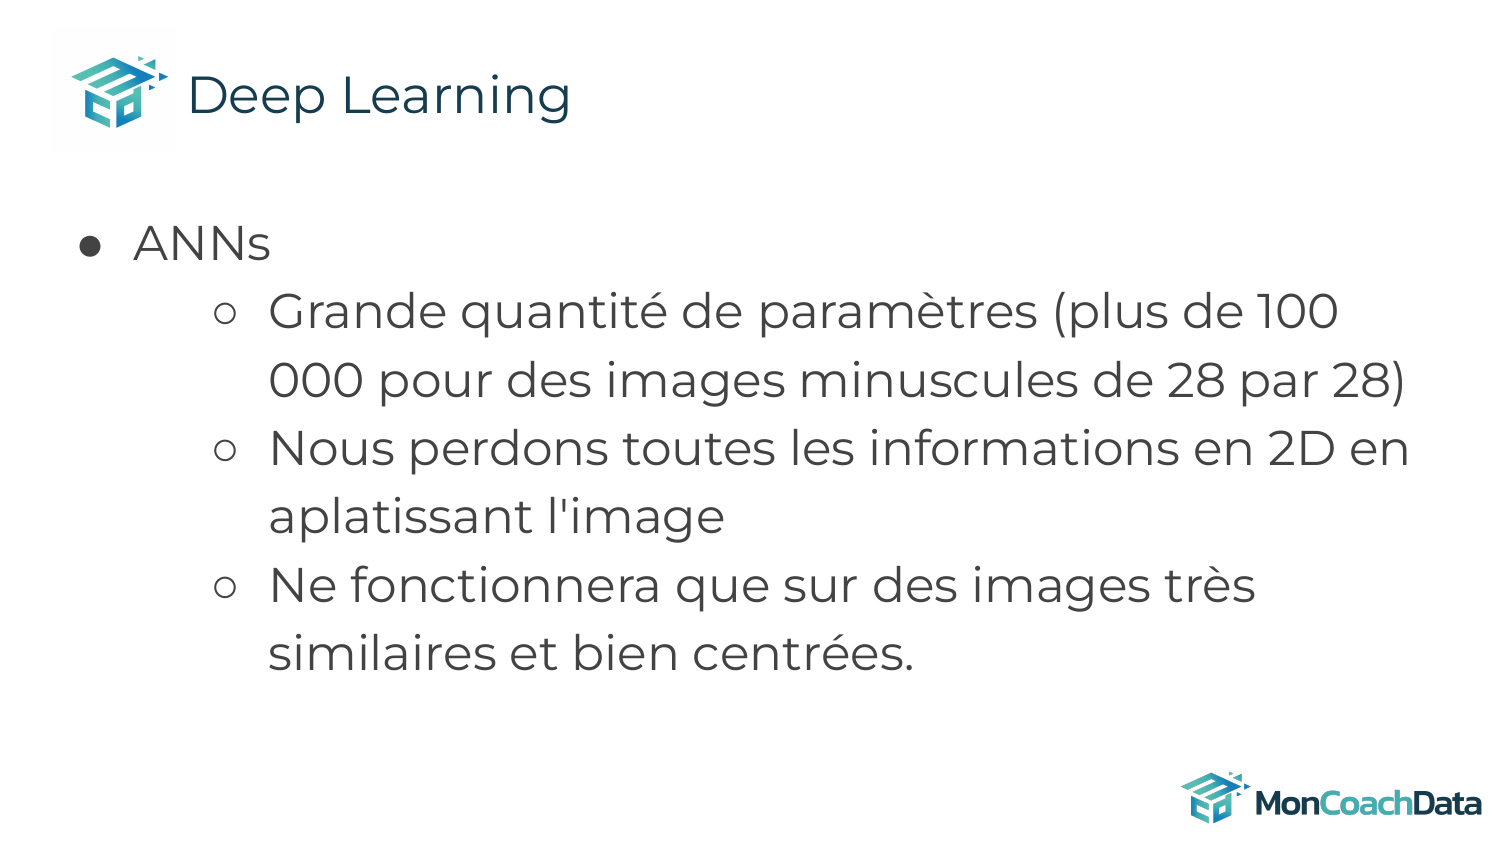

# Deep Learning
ANNs
Grande quantité de paramètres (plus de 100 000 pour des images minuscules de 28 par 28)
Nous perdons toutes les informations en 2D en aplatissant l'image
Ne fonctionnera que sur des images très similaires et bien centrées.